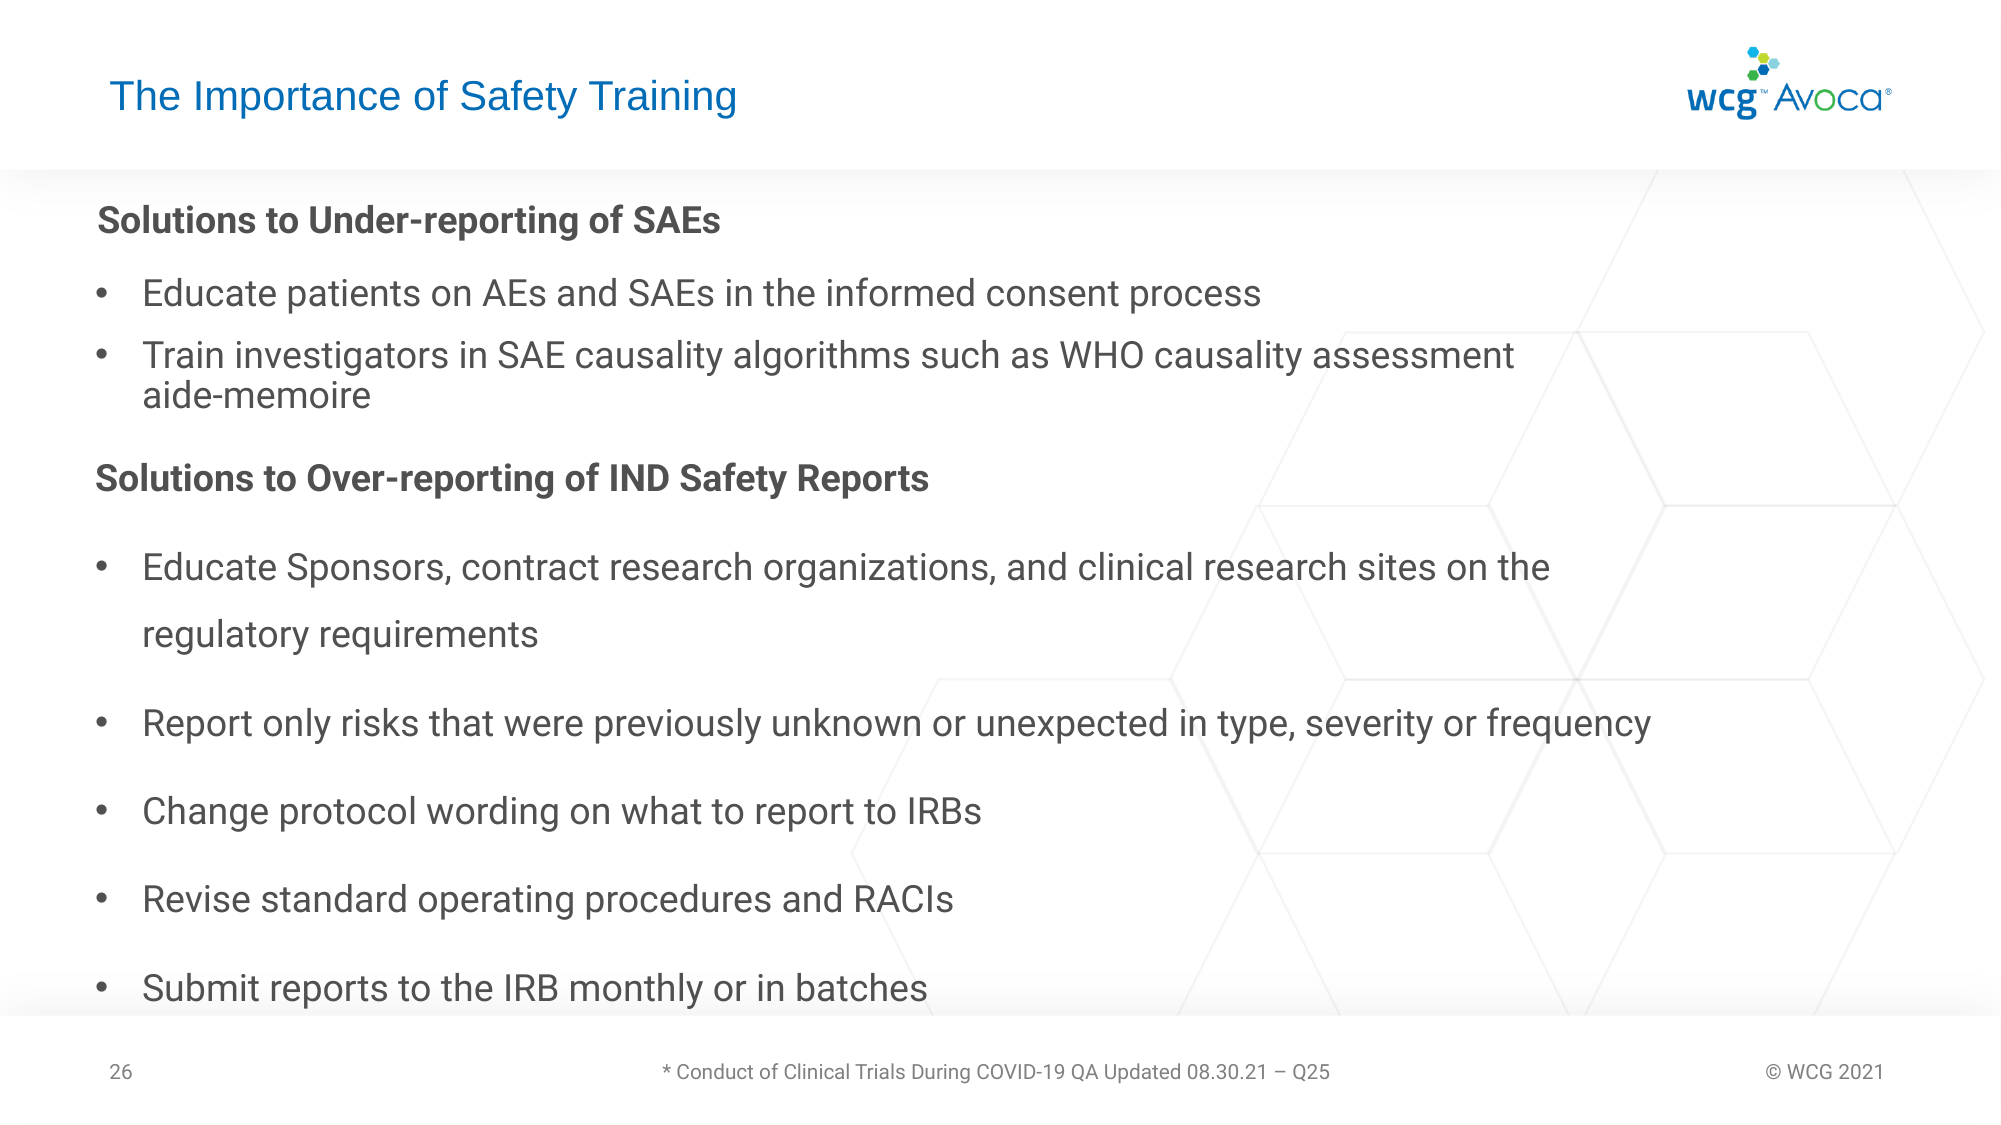

# The Importance of Safety Training
Solutions to Under-reporting of SAEs
Educate patients on AEs and SAEs in the informed consent process
Train investigators in SAE causality algorithms such as WHO causality assessment aide-memoire

Solutions to Over-reporting of IND Safety Reports
Educate Sponsors, contract research organizations, and clinical research sites on the regulatory requirements
Report only risks that were previously unknown or unexpected in type, severity or frequency
Change protocol wording on what to report to IRBs
Revise standard operating procedures and RACIs
Submit reports to the IRB monthly or in batches

26
* Conduct of Clinical Trials During COVID-19 QA Updated 08.30.21 – Q25
© WCG 2021